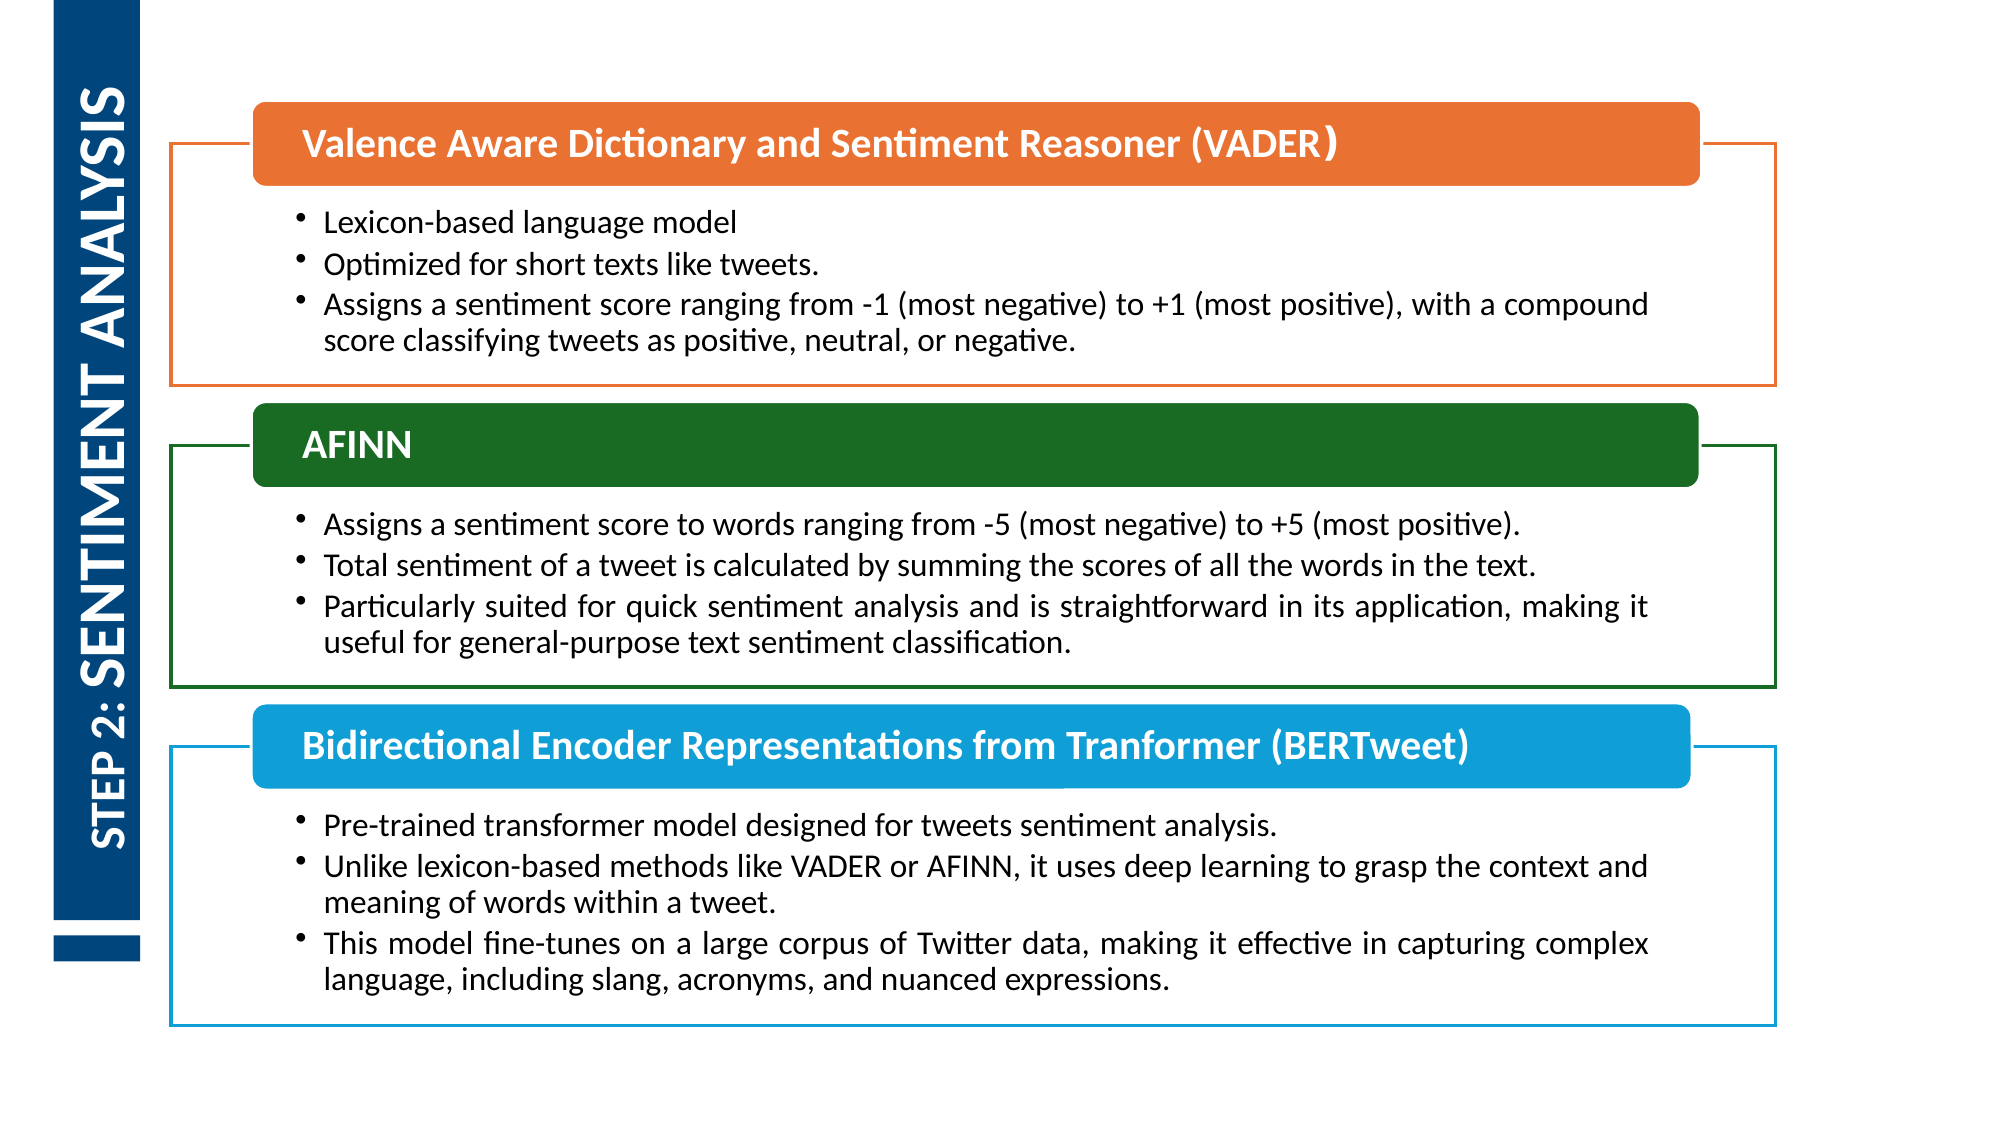

Lexicon-based language model
Optimized for short texts like tweets.
Assigns a sentiment score ranging from -1 (most negative) to +1 (most positive), with a compound score classifying tweets as positive, neutral, or negative.
Valence Aware Dictionary and Sentiment Reasoner (VADER)
Assigns a sentiment score to words ranging from -5 (most negative) to +5 (most positive).
Total sentiment of a tweet is calculated by summing the scores of all the words in the text.
Particularly suited for quick sentiment analysis and is straightforward in its application, making it useful for general-purpose text sentiment classification.
AFINN
Pre-trained transformer model designed for tweets sentiment analysis.
Unlike lexicon-based methods like VADER or AFINN, it uses deep learning to grasp the context and meaning of words within a tweet.
This model fine-tunes on a large corpus of Twitter data, making it effective in capturing complex language, including slang, acronyms, and nuanced expressions.
Bidirectional Encoder Representations from Tranformer (BERTweet)
STEP 2: SENTIMENT ANALYSIS